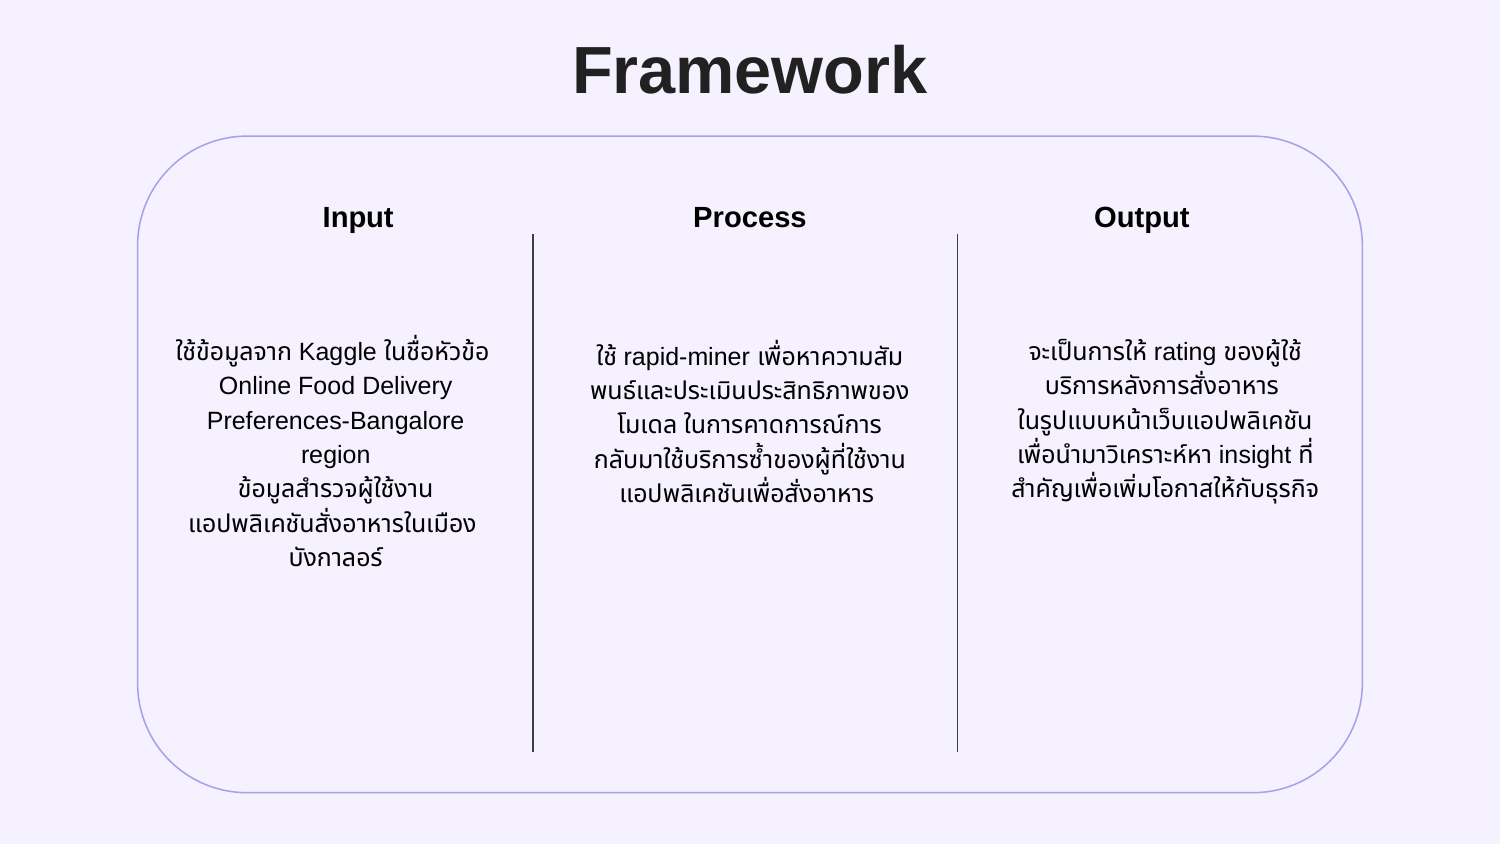

Framework

Input

Process
Output
ใช้ข้อมูลจาก Kaggle ในชื่อหัวข้อ
Online Food Delivery Preferences-Bangalore region
ข้อมูลสำรวจผู้ใช้งาน
แอปพลิเคชันสั่งอาหารในเมือง
บังกาลอร์
จะเป็นการให้ rating ของผู้ใช้บริการหลังการสั่งอาหาร
ในรูปแบบหน้าเว็บแอปพลิเคชัน
เพื่อนำมาวิเคราะห์หา insight ที่สำคัญเพื่อเพิ่มโอกาสให้กับธุรกิจ
ใช้ rapid-miner เพื่อหาความสัมพนธ์และประเมินประสิทธิภาพของโมเดล ในการคาดการณ์การ
กลับมาใช้บริการซ้ำของผู้ที่ใช้งานแอปพลิเคชันเพื่อสั่งอาหาร